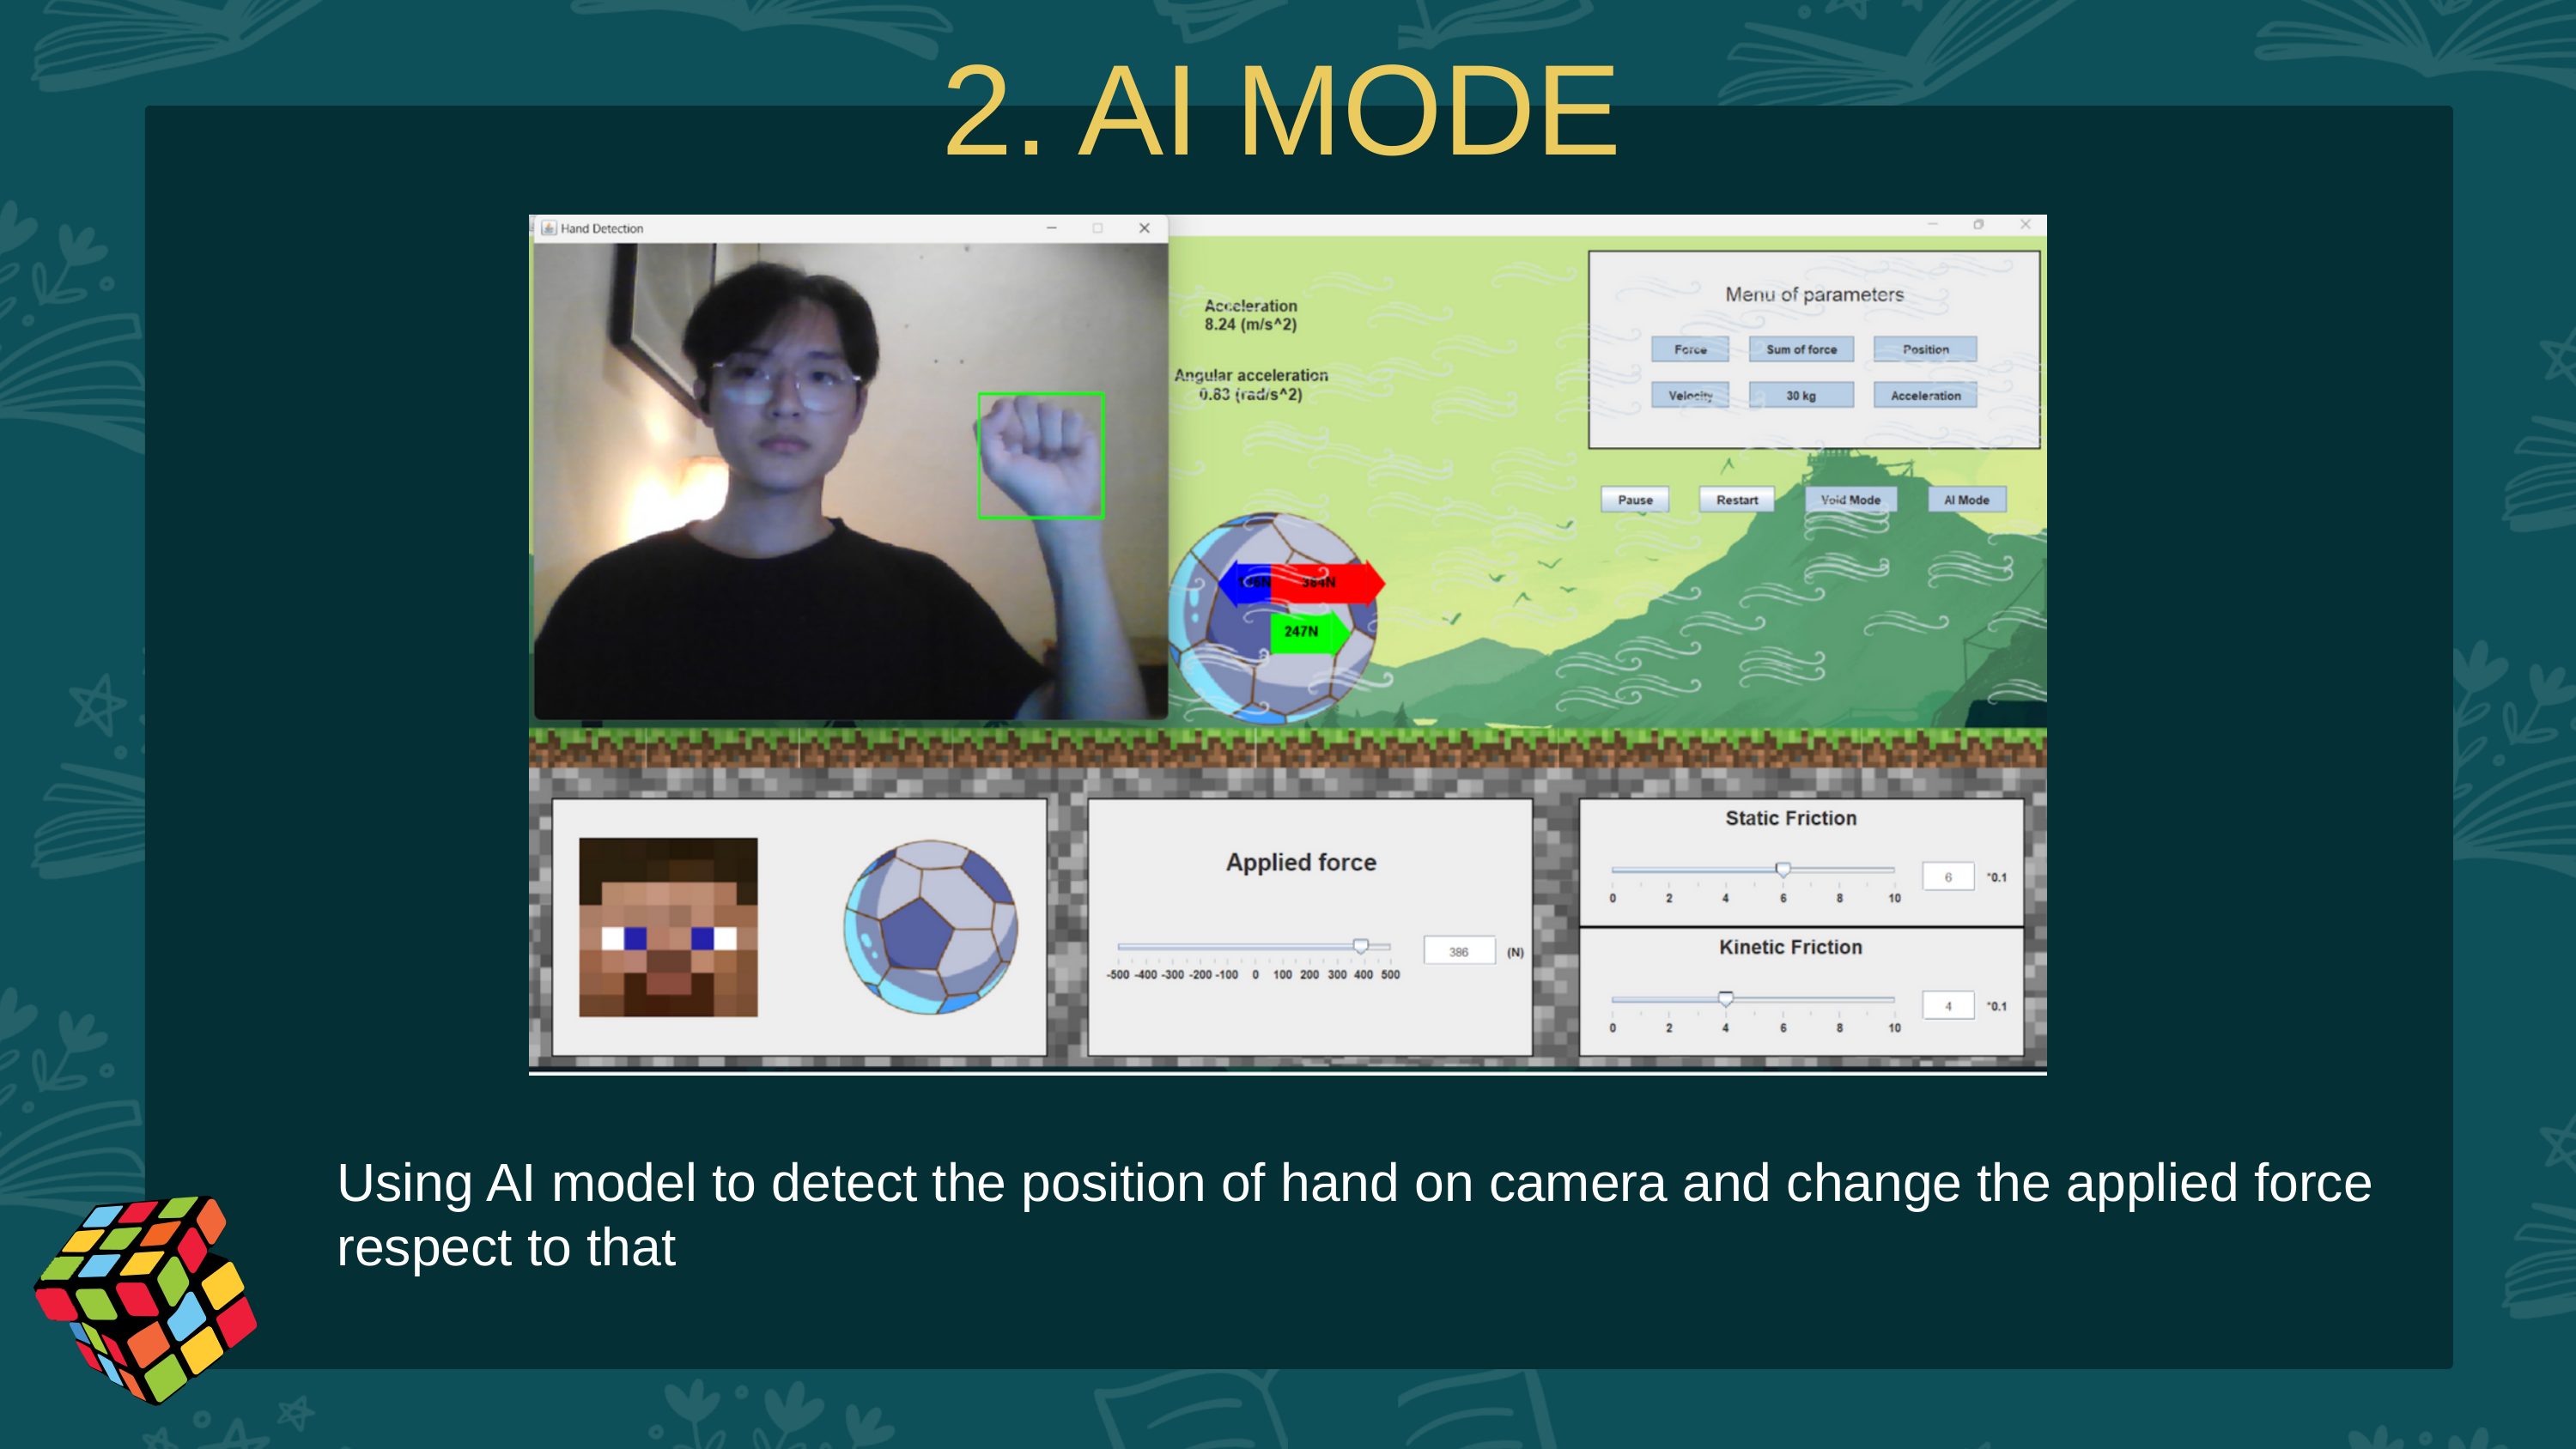

2. AI MODE

Using AI model to detect the position of hand on camera and change the applied force respect to that